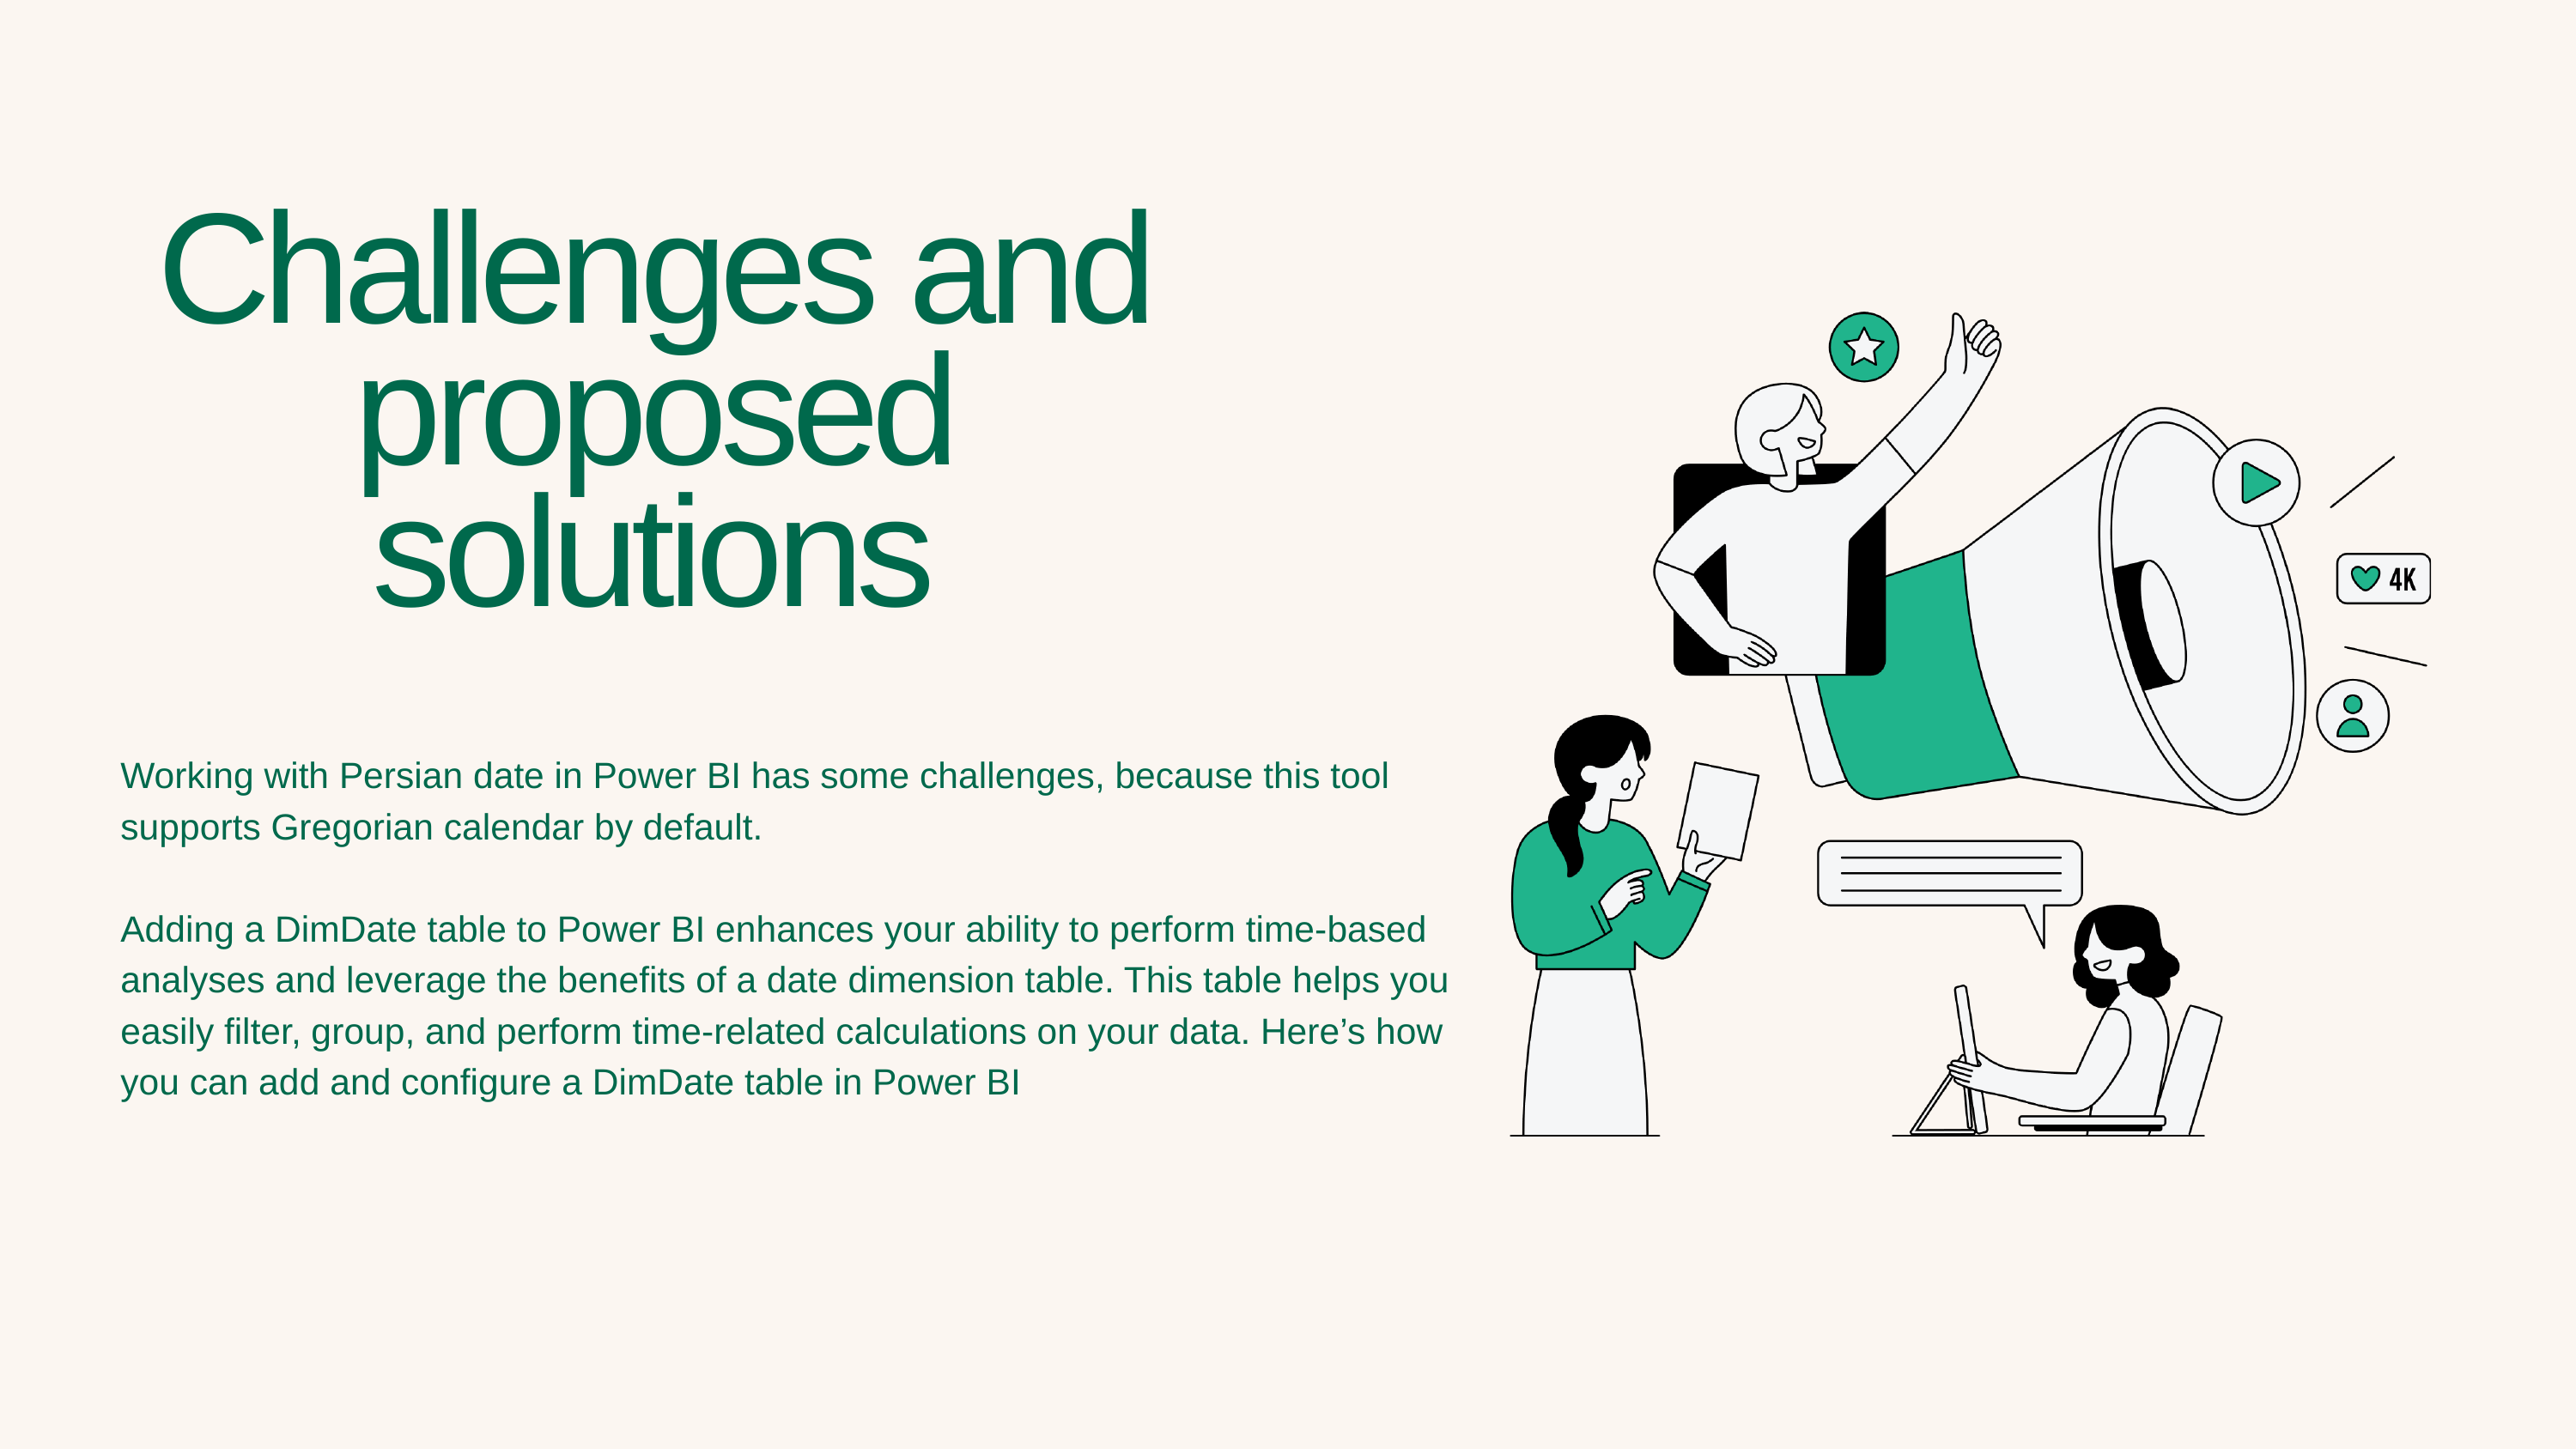

Challenges and proposed solutions

Working with Persian date in Power BI has some challenges, because this tool supports Gregorian calendar by default.

Adding a DimDate table to Power BI enhances your ability to perform time-based analyses and leverage the benefits of a date dimension table. This table helps you easily filter, group, and perform time-related calculations on your data. Here’s how you can add and configure a DimDate table in Power BI